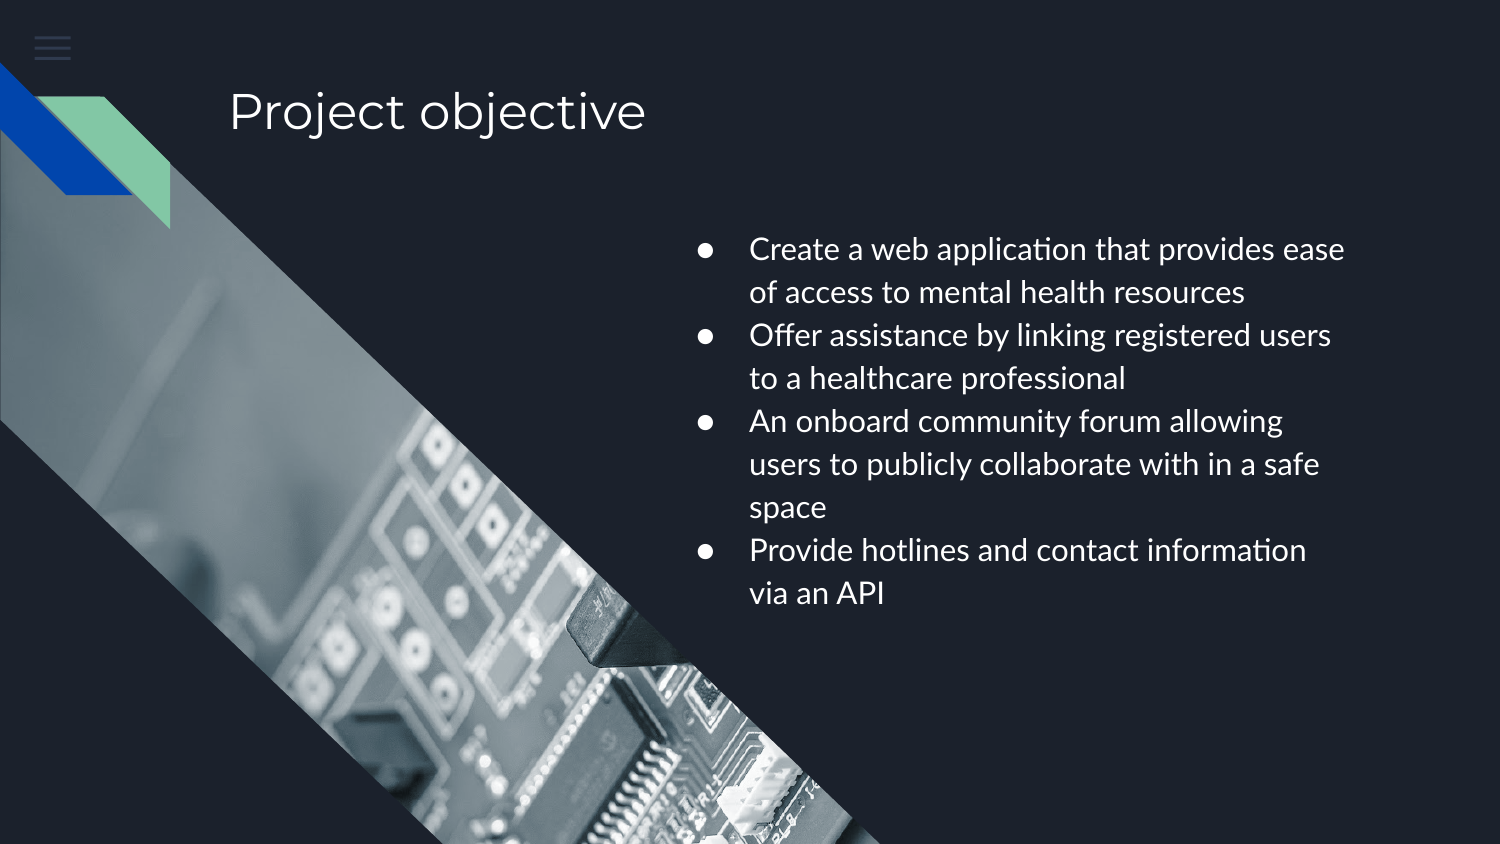

# Project objective
Create a web application that provides ease of access to mental health resources
Offer assistance by linking registered users to a healthcare professional
An onboard community forum allowing users to publicly collaborate with in a safe space
Provide hotlines and contact information via an API